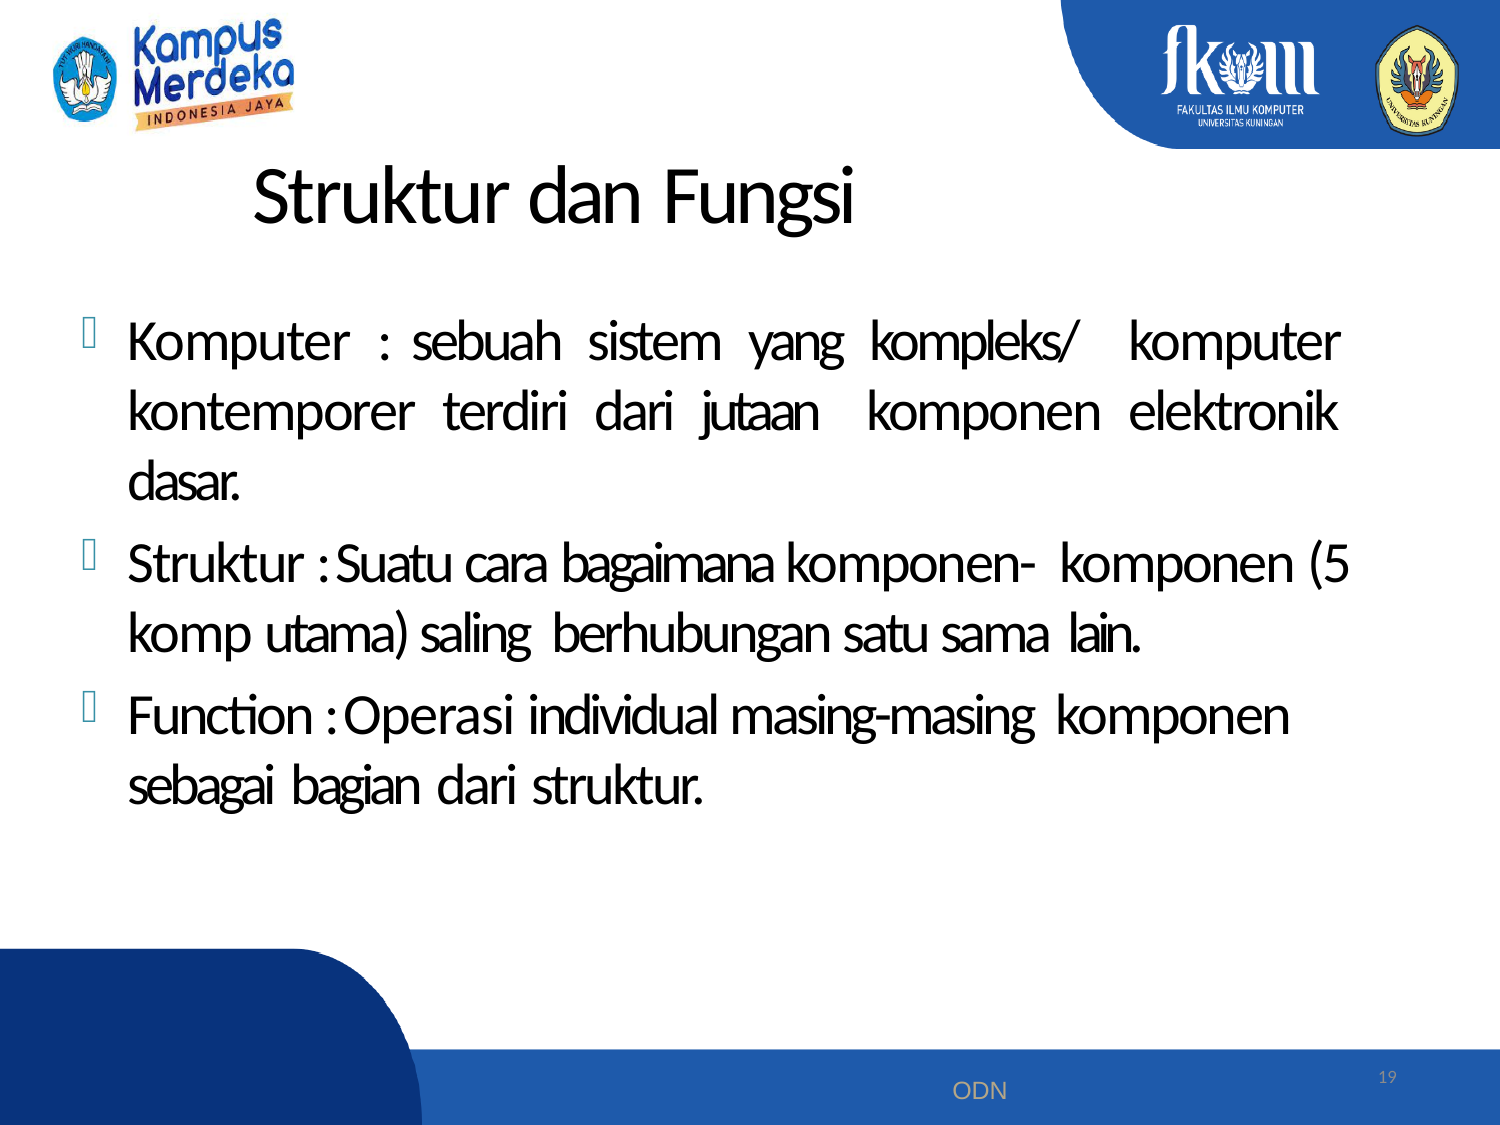

# Struktur dan Fungsi
Komputer : sebuah sistem yang kompleks/  komputer kontemporer terdiri dari jutaan  komponen elektronik dasar.
Struktur : Suatu cara bagaimana komponen-  komponen (5 komp utama) saling  berhubungan satu sama lain.
Function : Operasi individual masing-masing  komponen sebagai bagian dari struktur.
19
ODN